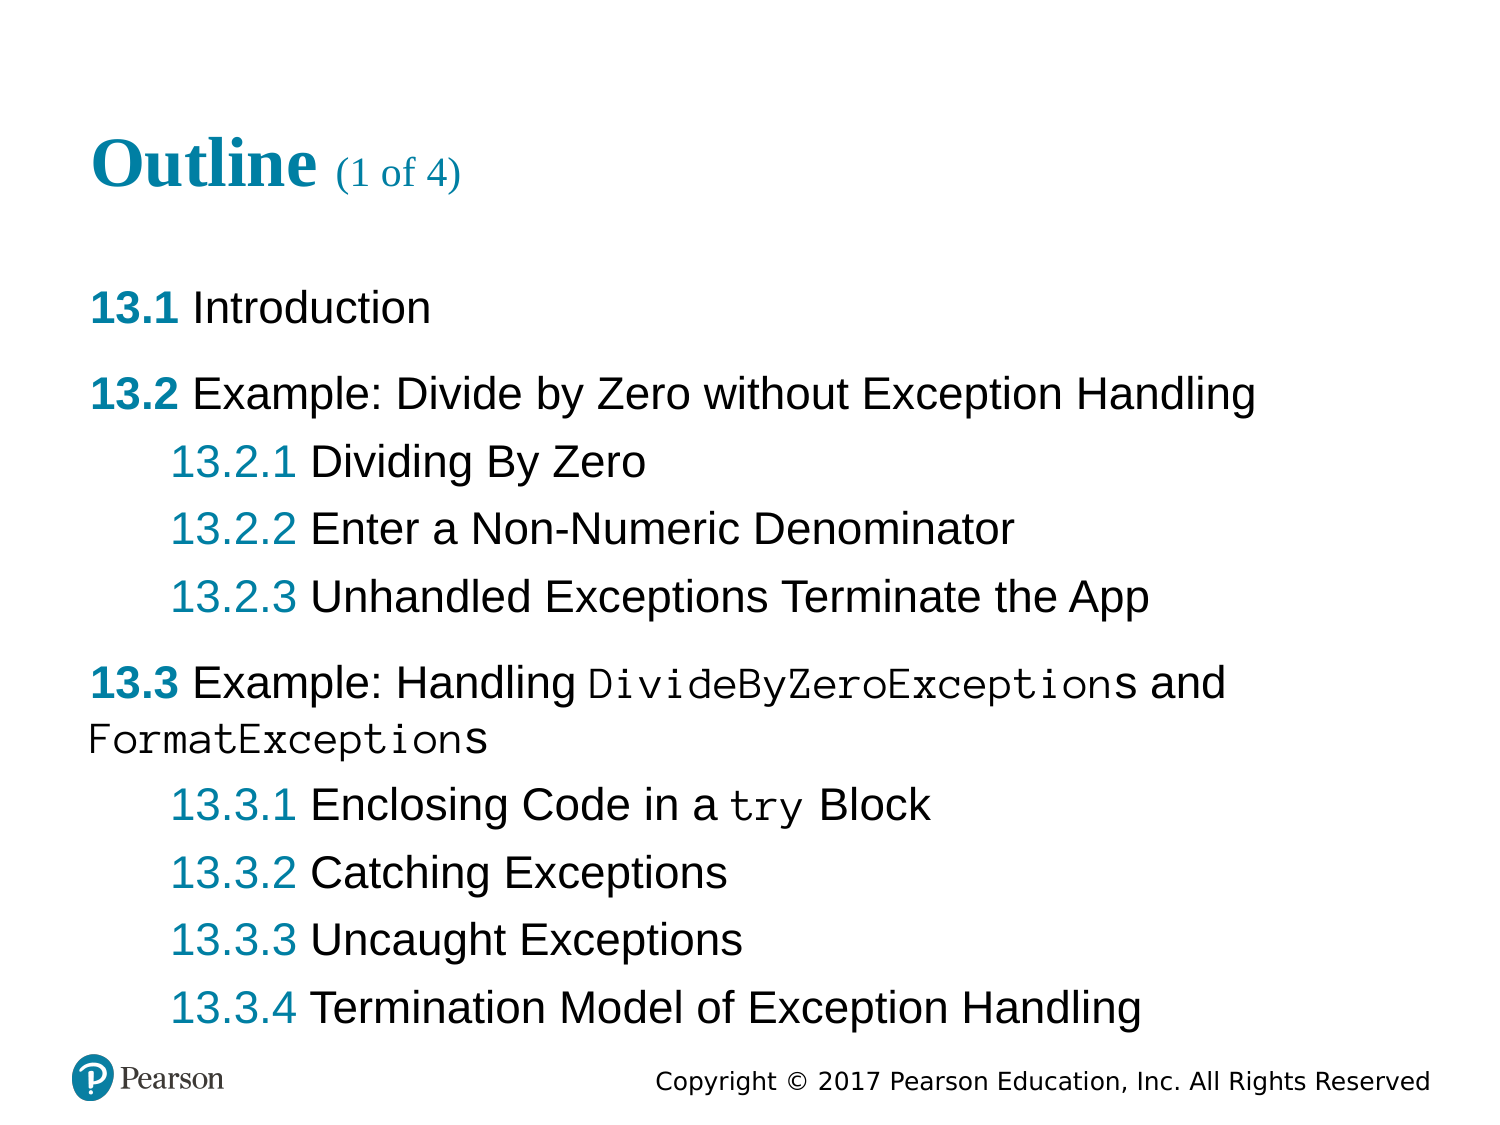

# Outline (1 of 4)
13.1 Introduction
13.2 Example: Divide by Zero without Exception Handling
13.2.1 Dividing By Zero
13.2.2 Enter a Non-Numeric Denominator
13.2.3 Unhandled Exceptions Terminate the App
13.3 Example: Handling DivideByZeroExceptions and FormatExceptions
13.3.1 Enclosing Code in a try Block
13.3.2 Catching Exceptions
13.3.3 Uncaught Exceptions
13.3.4 Termination Model of Exception Handling